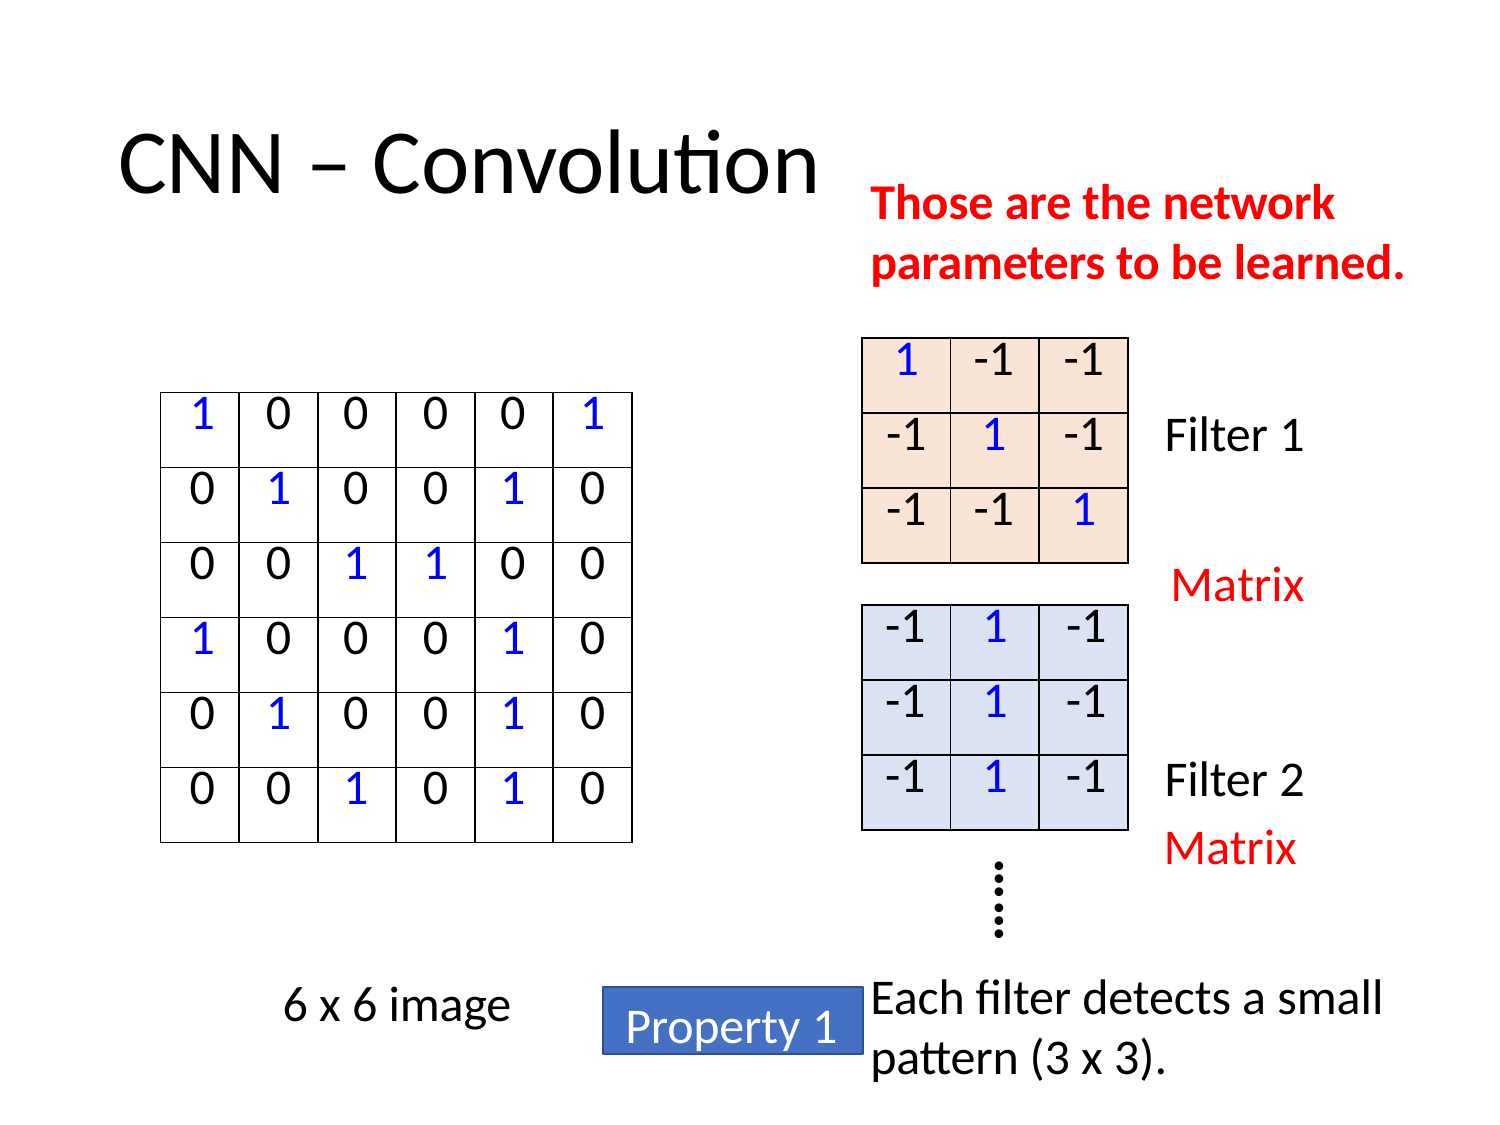

# CNN – Convolution
Those are the network  parameters to be learned.
| 1 | -1 | -1 |
| --- | --- | --- |
| -1 | 1 | -1 |
| -1 | -1 | 1 |
Filter 1  Matrix

Filter 2
Matrix

6 x 6 image
| 1 | 0 | 0 | 0 | 0 | 1 |
| --- | --- | --- | --- | --- | --- |
| 0 | 1 | 0 | 0 | 1 | 0 |
| 0 | 0 | 1 | 1 | 0 | 0 |
| 1 | 0 | 0 | 0 | 1 | 0 |
| 0 | 1 | 0 | 0 | 1 | 0 |
| 0 | 0 | 1 | 0 | 1 | 0 |
| -1 | 1 | -1 |
| --- | --- | --- |
| -1 | 1 | -1 |
| -1 | 1 | -1 |
……
Each filter detects a small
pattern (3 x 3).
Property 1